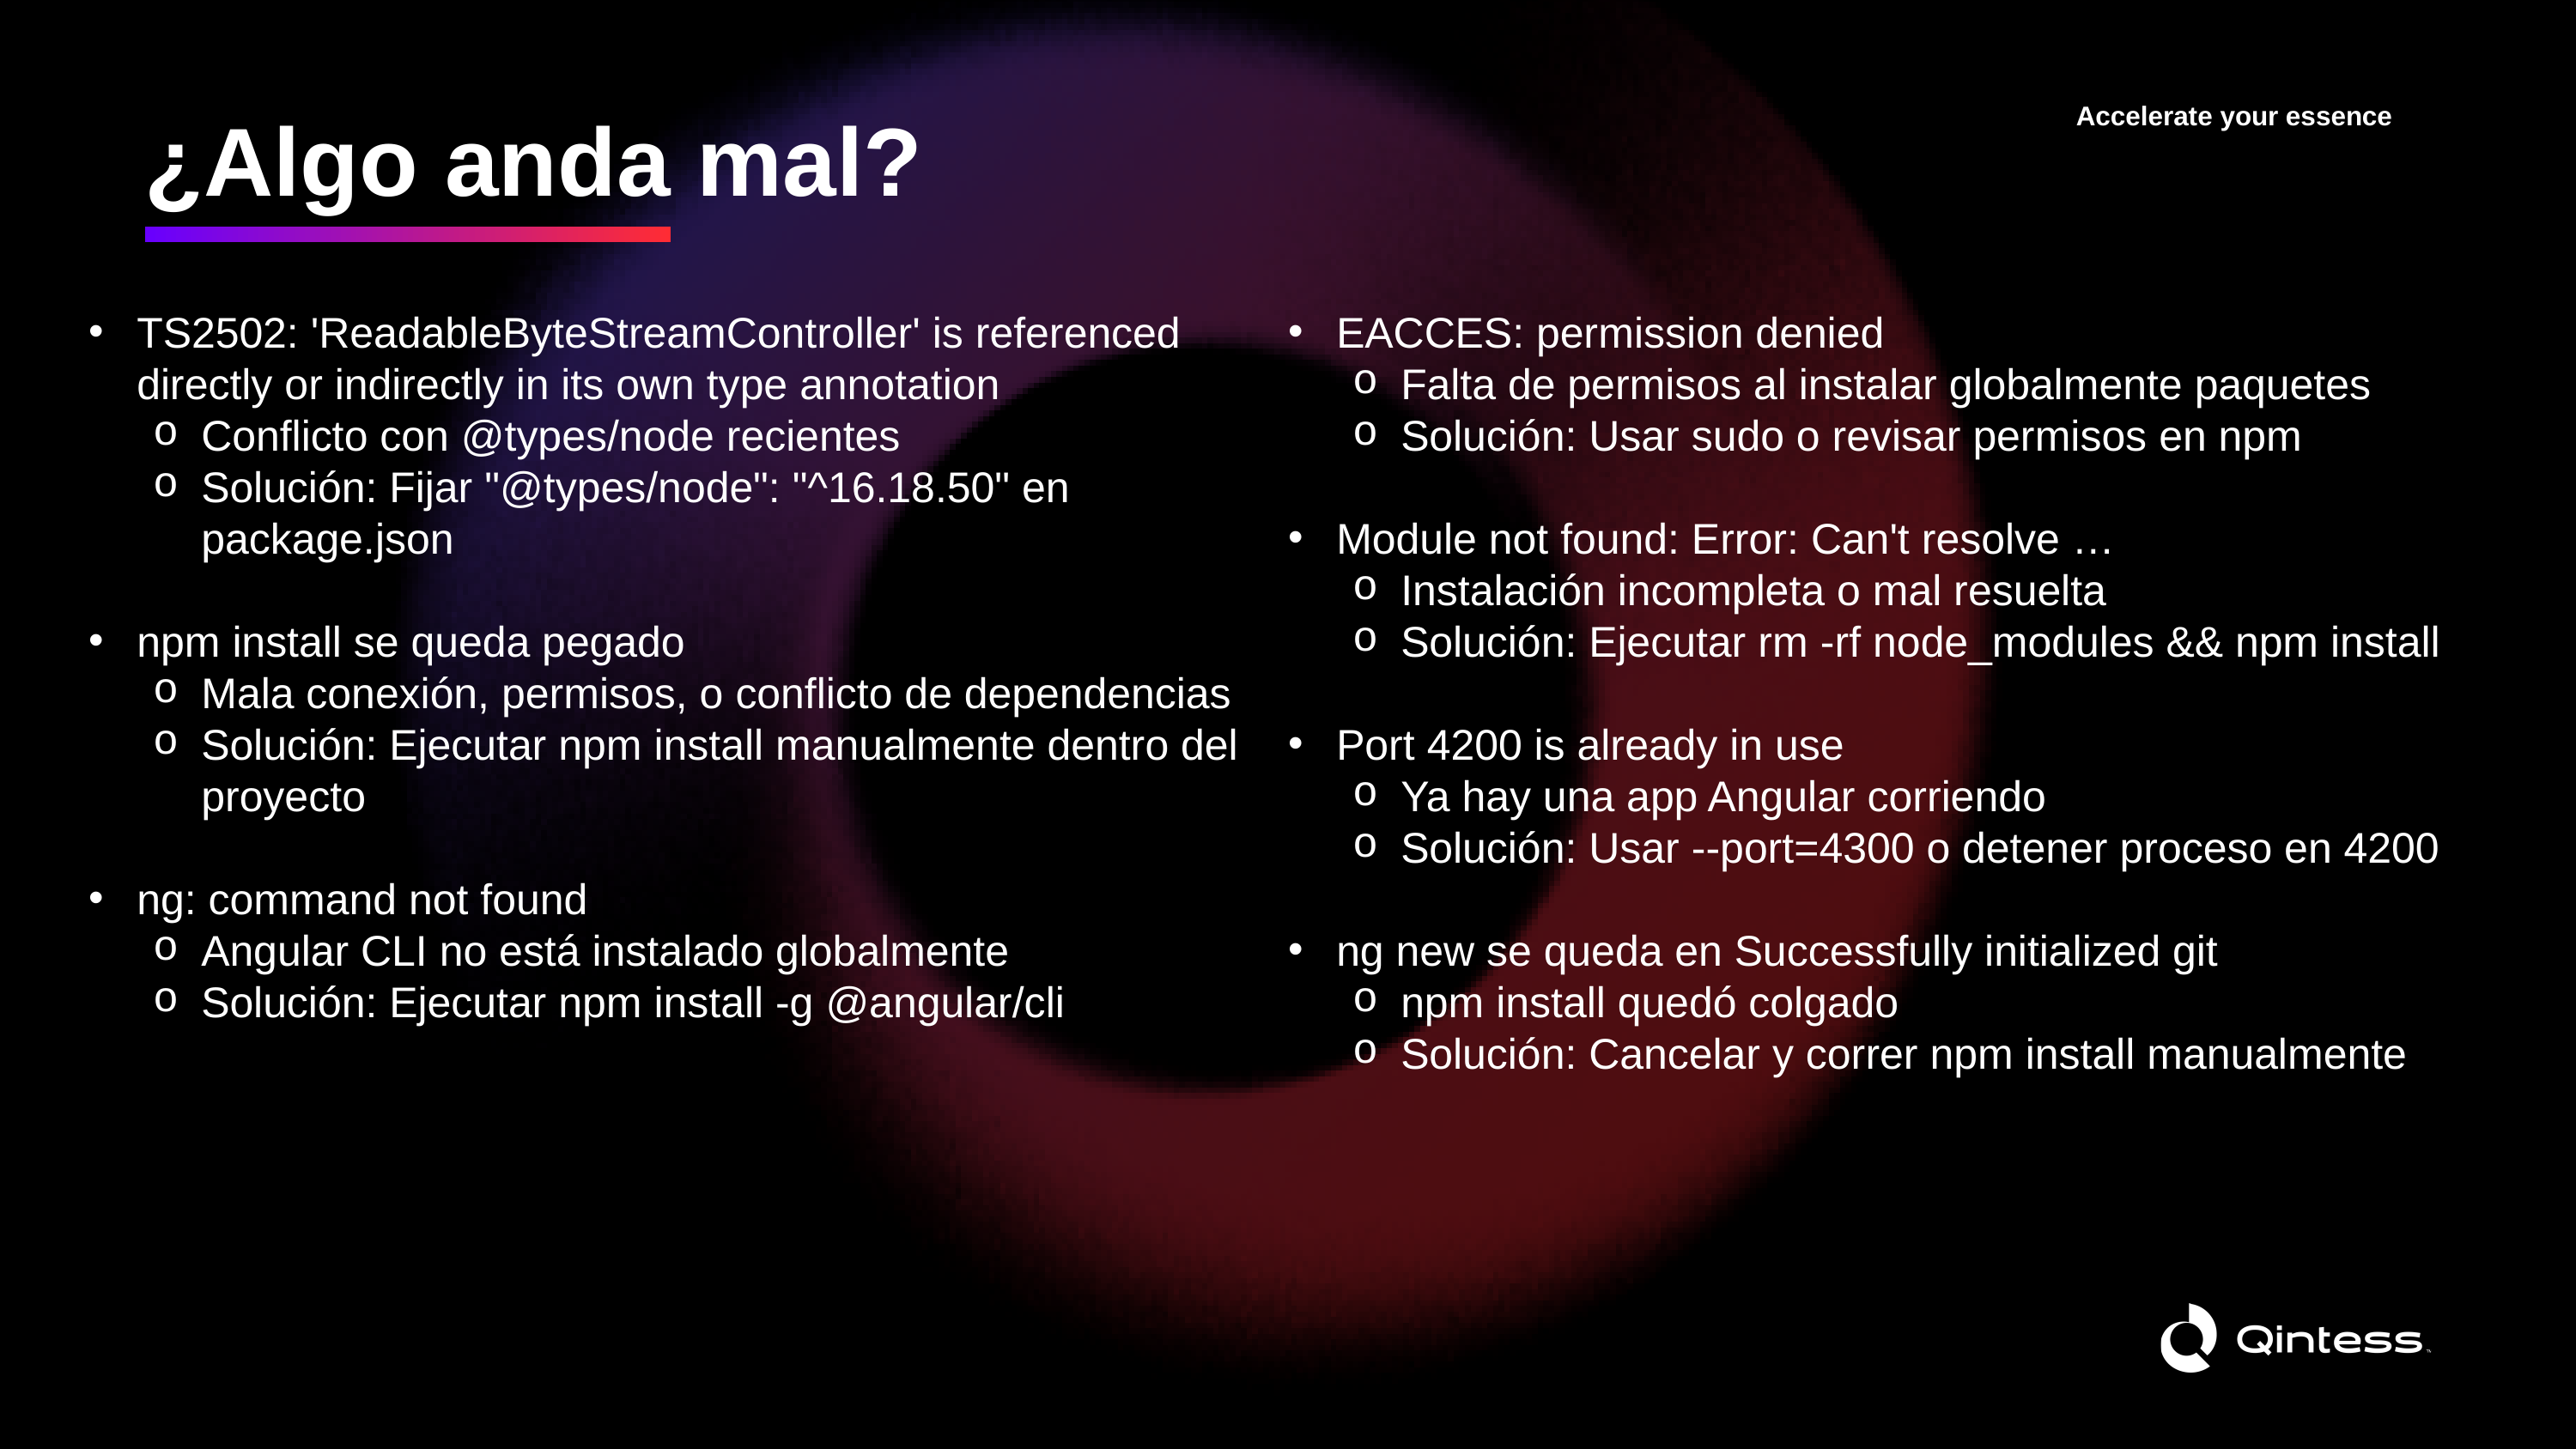

Accelerate your essence
¿Algo anda mal?

TS2502: 'ReadableByteStreamController' is referenced directly or indirectly in its own type annotation
Conflicto con @types/node recientes
Solución: Fijar "@types/node": "^16.18.50" en package.json
npm install se queda pegado
Mala conexión, permisos, o conflicto de dependencias
Solución: Ejecutar npm install manualmente dentro del proyecto
ng: command not found
Angular CLI no está instalado globalmente
Solución: Ejecutar npm install -g @angular/cli

EACCES: permission denied
Falta de permisos al instalar globalmente paquetes
Solución: Usar sudo o revisar permisos en npm
Module not found: Error: Can't resolve …
Instalación incompleta o mal resuelta
Solución: Ejecutar rm -rf node_modules && npm install
Port 4200 is already in use
Ya hay una app Angular corriendo
Solución: Usar --port=4300 o detener proceso en 4200
ng new se queda en Successfully initialized git
npm install quedó colgado
Solución: Cancelar y correr npm install manualmente